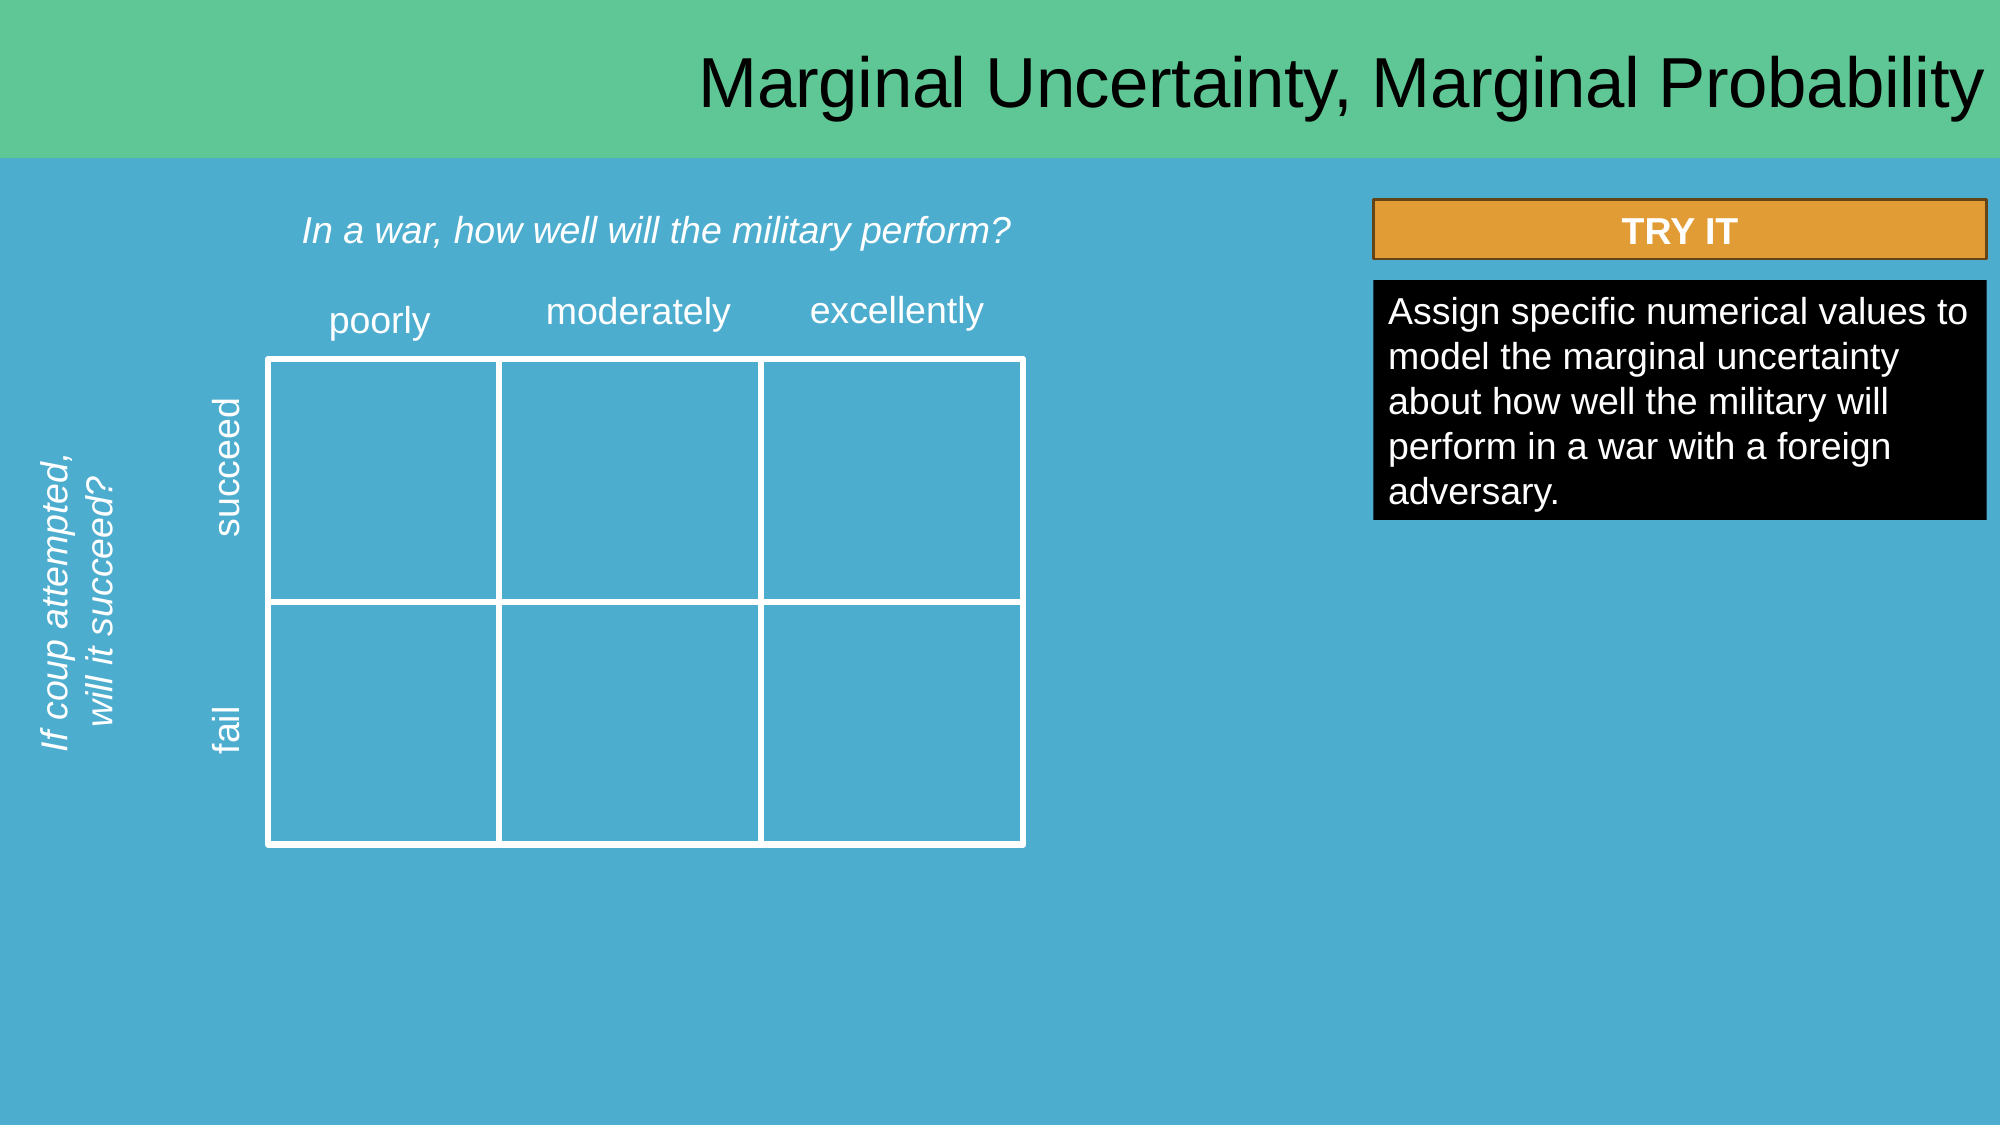

# Marginal Uncertainty, Marginal Probability
In a war, how well will the military perform?
TRY IT
excellently
moderately
Assign specific numerical values to model the marginal uncertainty about how well the military will perform in a war with a foreign adversary.
poorly

succeed
If coup attempted, will it succeed?
fail